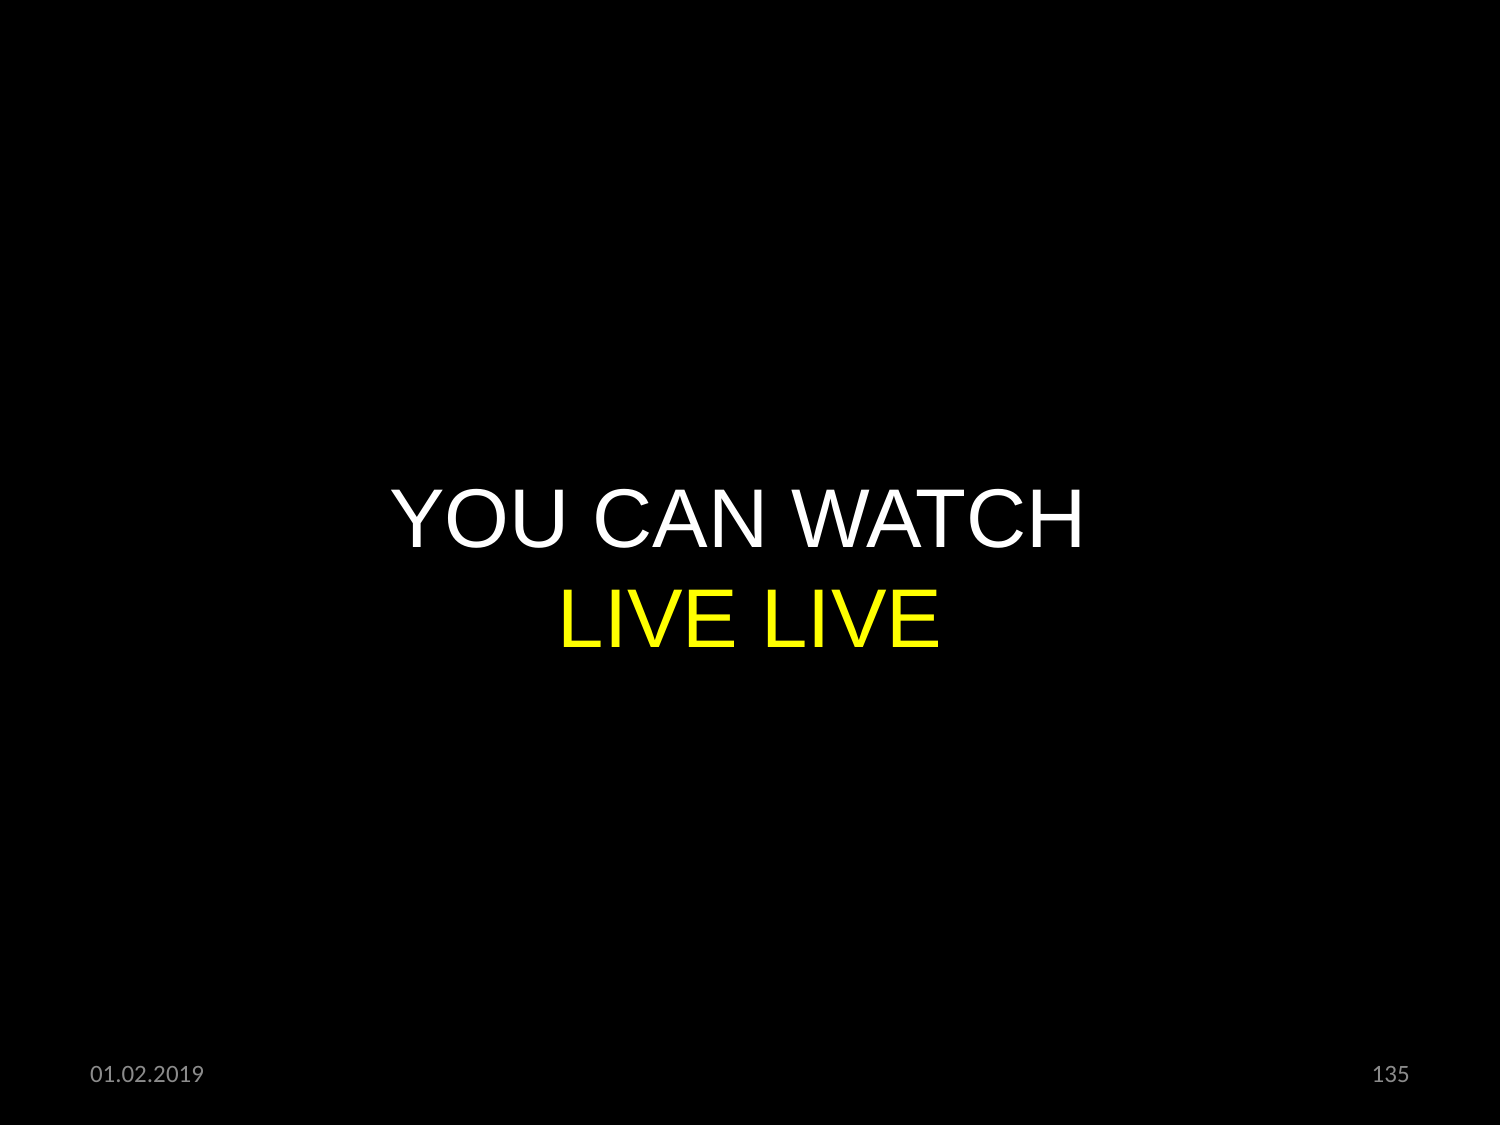

YOU CAN WATCH
LIVE LIVE
01.02.2019
135